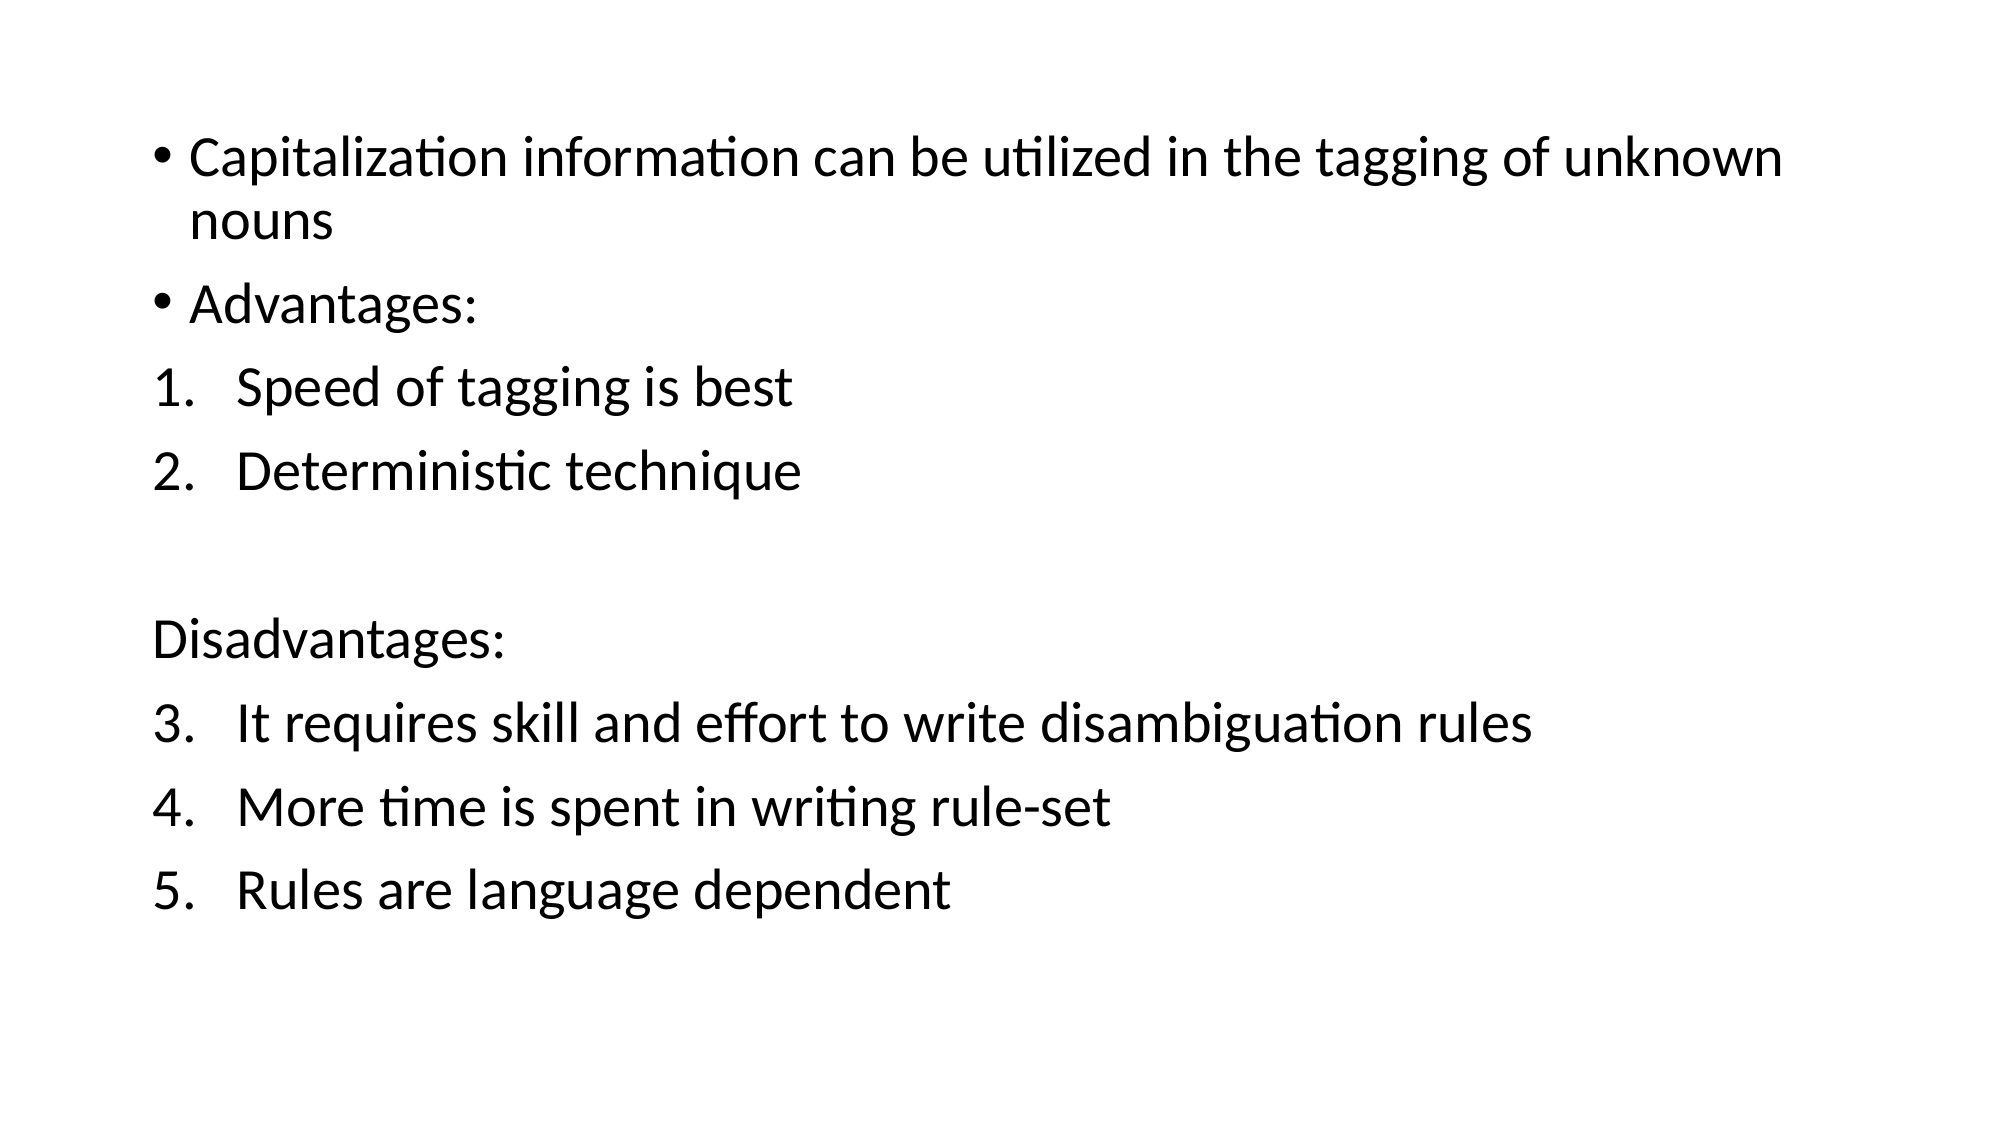

Capitalization information can be utilized in the tagging of unknown nouns
Advantages:
Speed of tagging is best
Deterministic technique

Disadvantages:
It requires skill and effort to write disambiguation rules
More time is spent in writing rule-set
Rules are language dependent